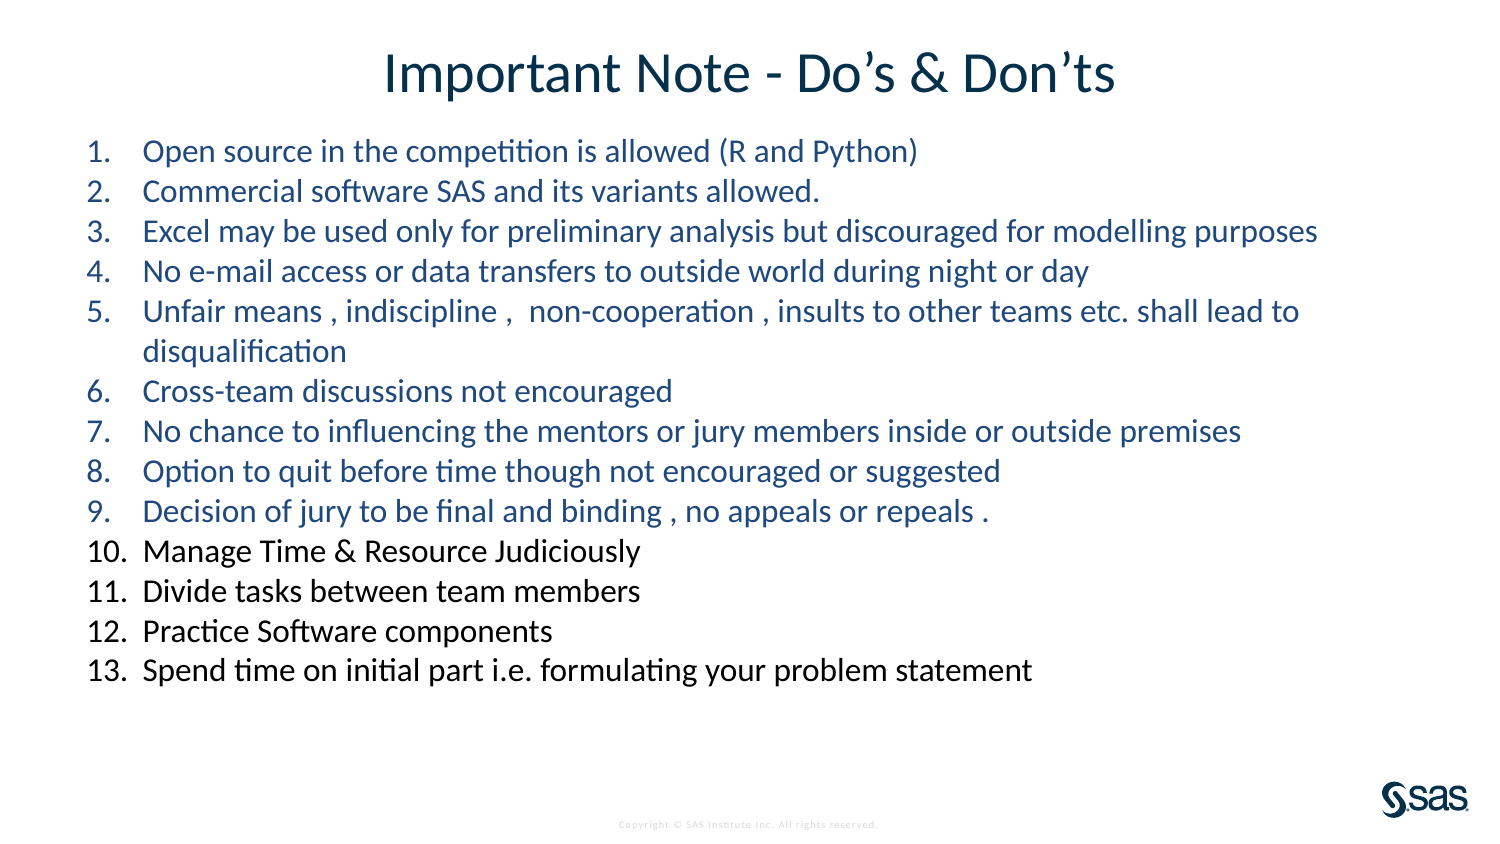

# Important Note - Do’s & Don’ts
Open source in the competition is allowed (R and Python)
Commercial software SAS and its variants allowed.
Excel may be used only for preliminary analysis but discouraged for modelling purposes
No e-mail access or data transfers to outside world during night or day
Unfair means , indiscipline ,  non-cooperation , insults to other teams etc. shall lead to disqualification
Cross-team discussions not encouraged
No chance to influencing the mentors or jury members inside or outside premises
Option to quit before time though not encouraged or suggested
Decision of jury to be final and binding , no appeals or repeals .
Manage Time & Resource Judiciously
Divide tasks between team members
Practice Software components
Spend time on initial part i.e. formulating your problem statement